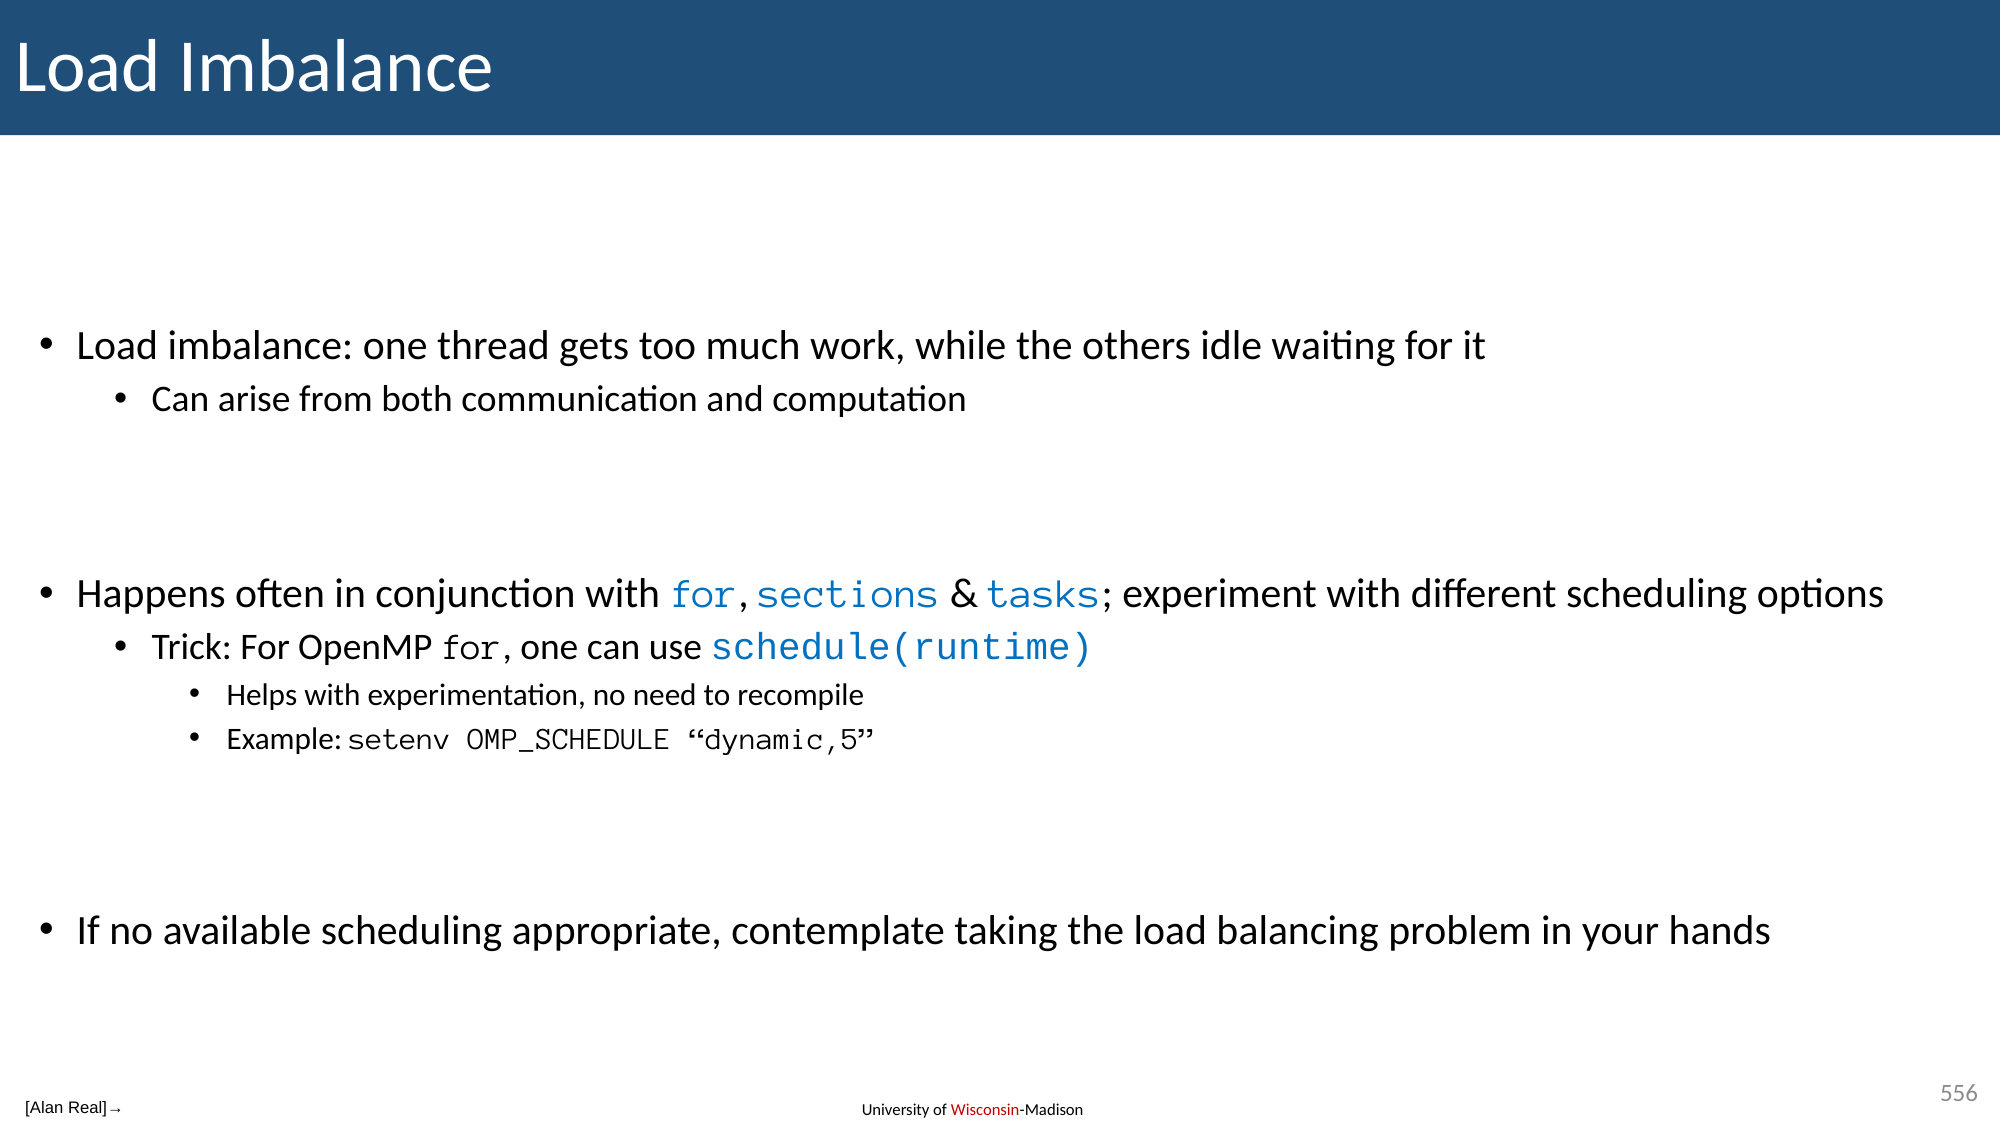

# Load Imbalance

Load imbalance: one thread gets too much work, while the others idle waiting for it
Can arise from both communication and computation

Happens often in conjunction with for, sections & tasks; experiment with different scheduling options
Trick: For OpenMP for, one can use schedule(runtime)
Helps with experimentation, no need to recompile
Example: setenv OMP_SCHEDULE “dynamic,5”

If no available scheduling appropriate, contemplate taking the load balancing problem in your hands
556
[Alan Real]→